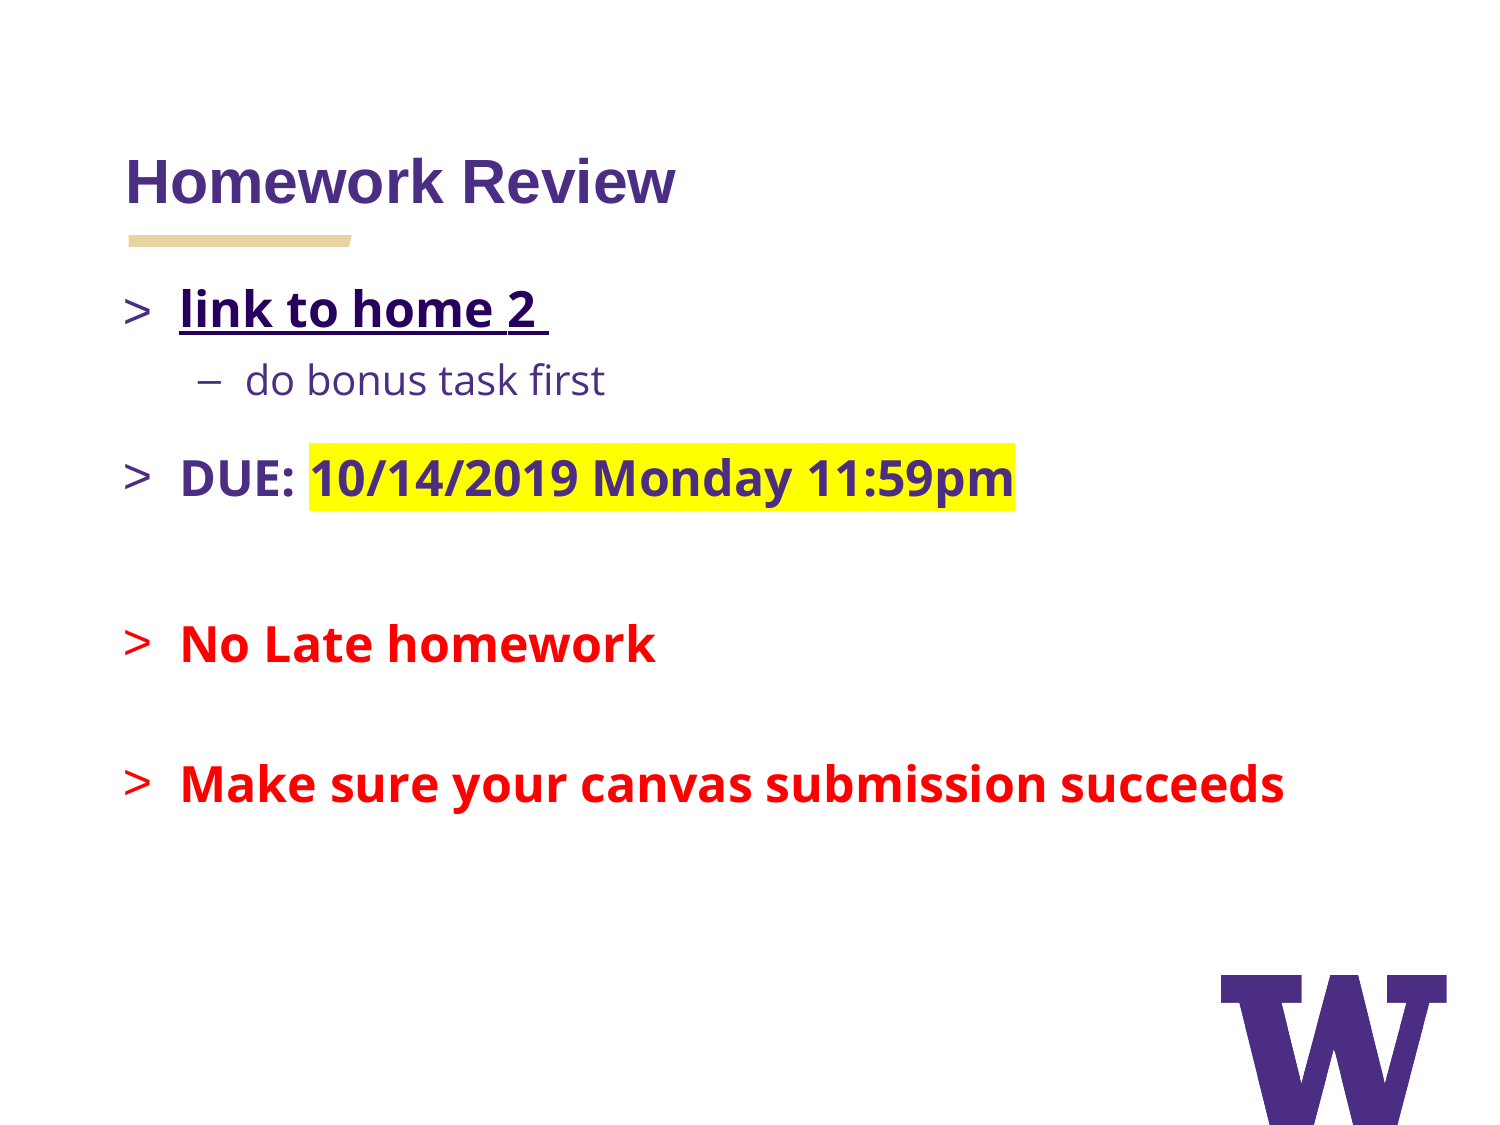

# Homework Review
link to home 2
do bonus task first

DUE: 10/14/2019 Monday 11:59pm

No Late homework

Make sure your canvas submission succeeds